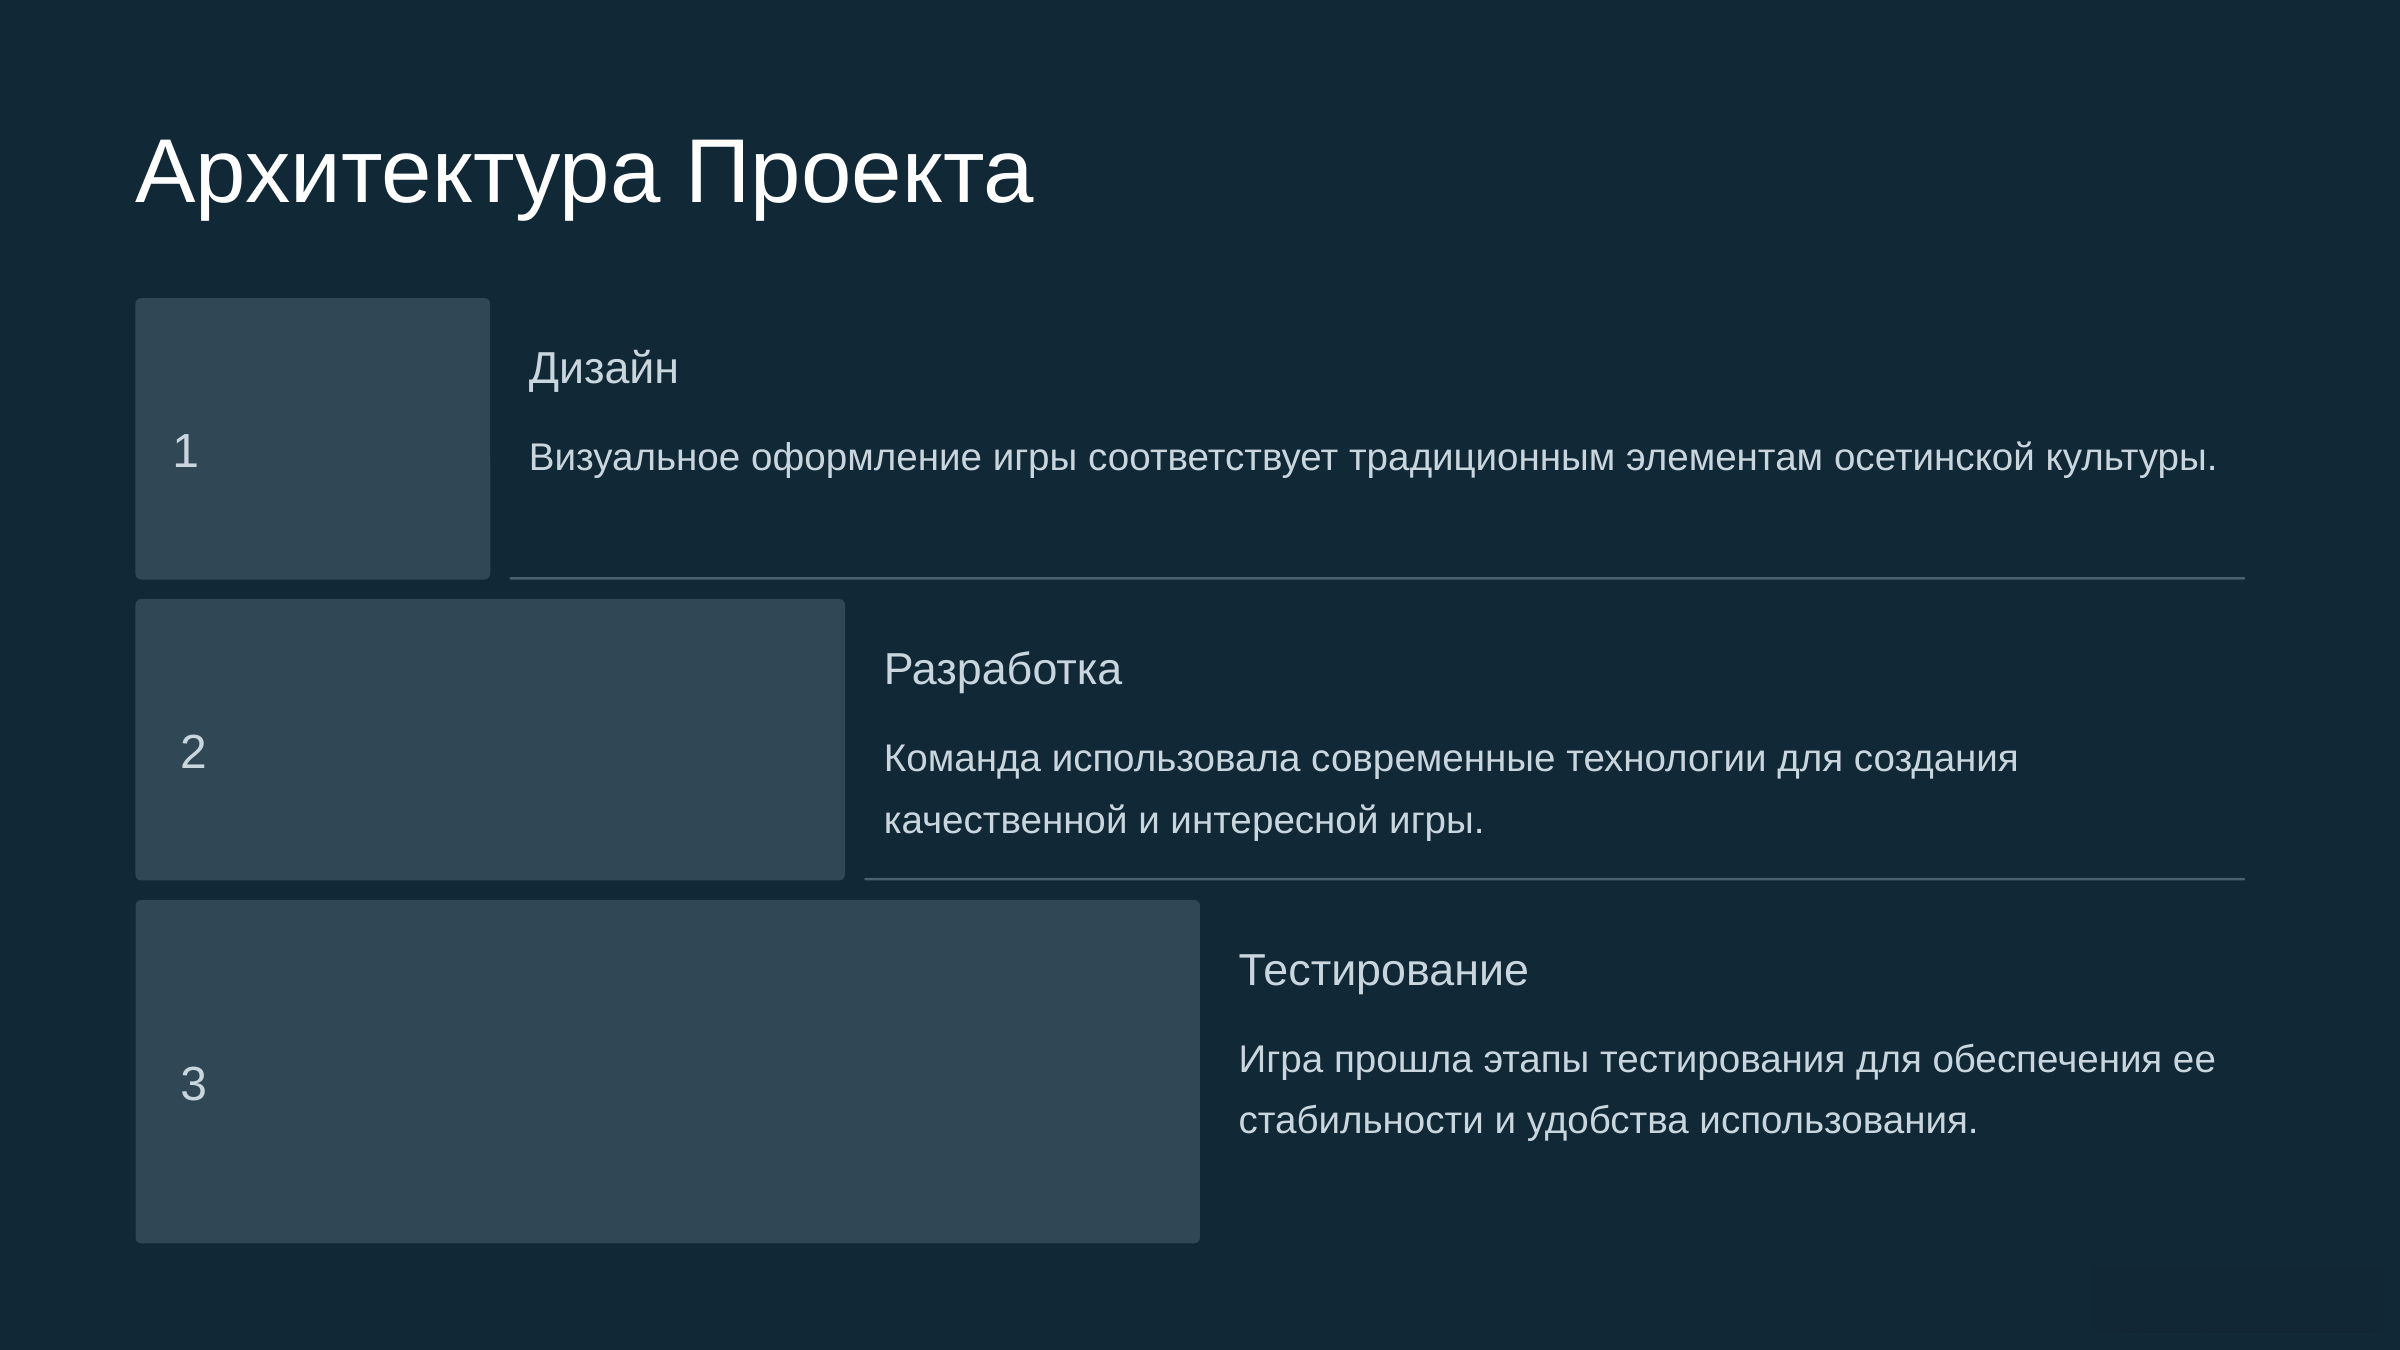

Архитектура Проекта

Дизайн
1
Визуальное оформление игры соответствует традиционным элементам осетинской культуры.

Разработка
2
Команда использовала современные технологии для создания качественной и интересной игры.

Тестирование
Игра прошла этапы тестирования для обеспечения ее стабильности и удобства использования.
3